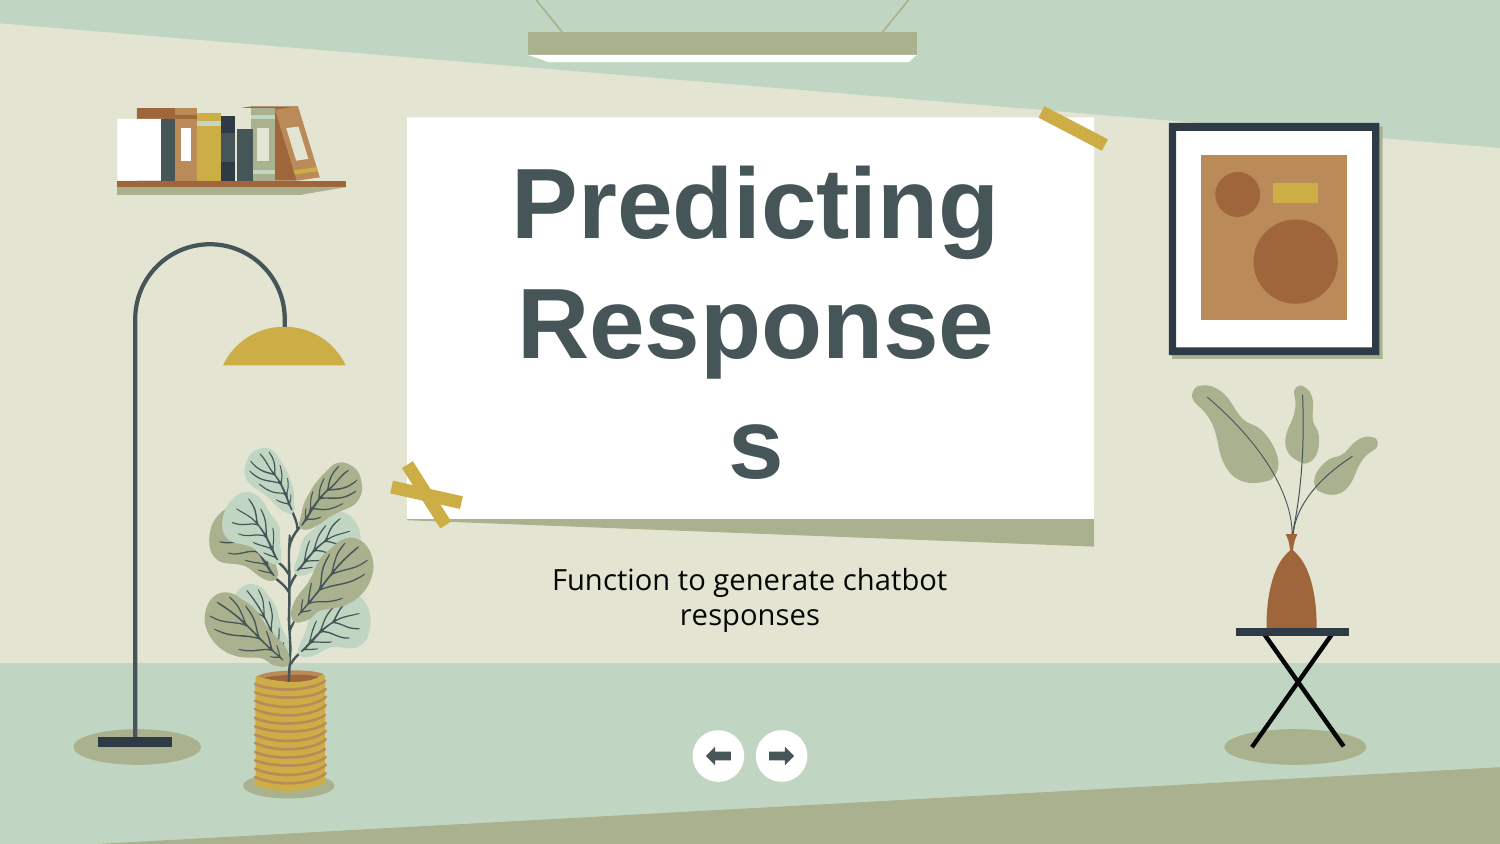

Predicting Responses

Function to generate chatbot responses